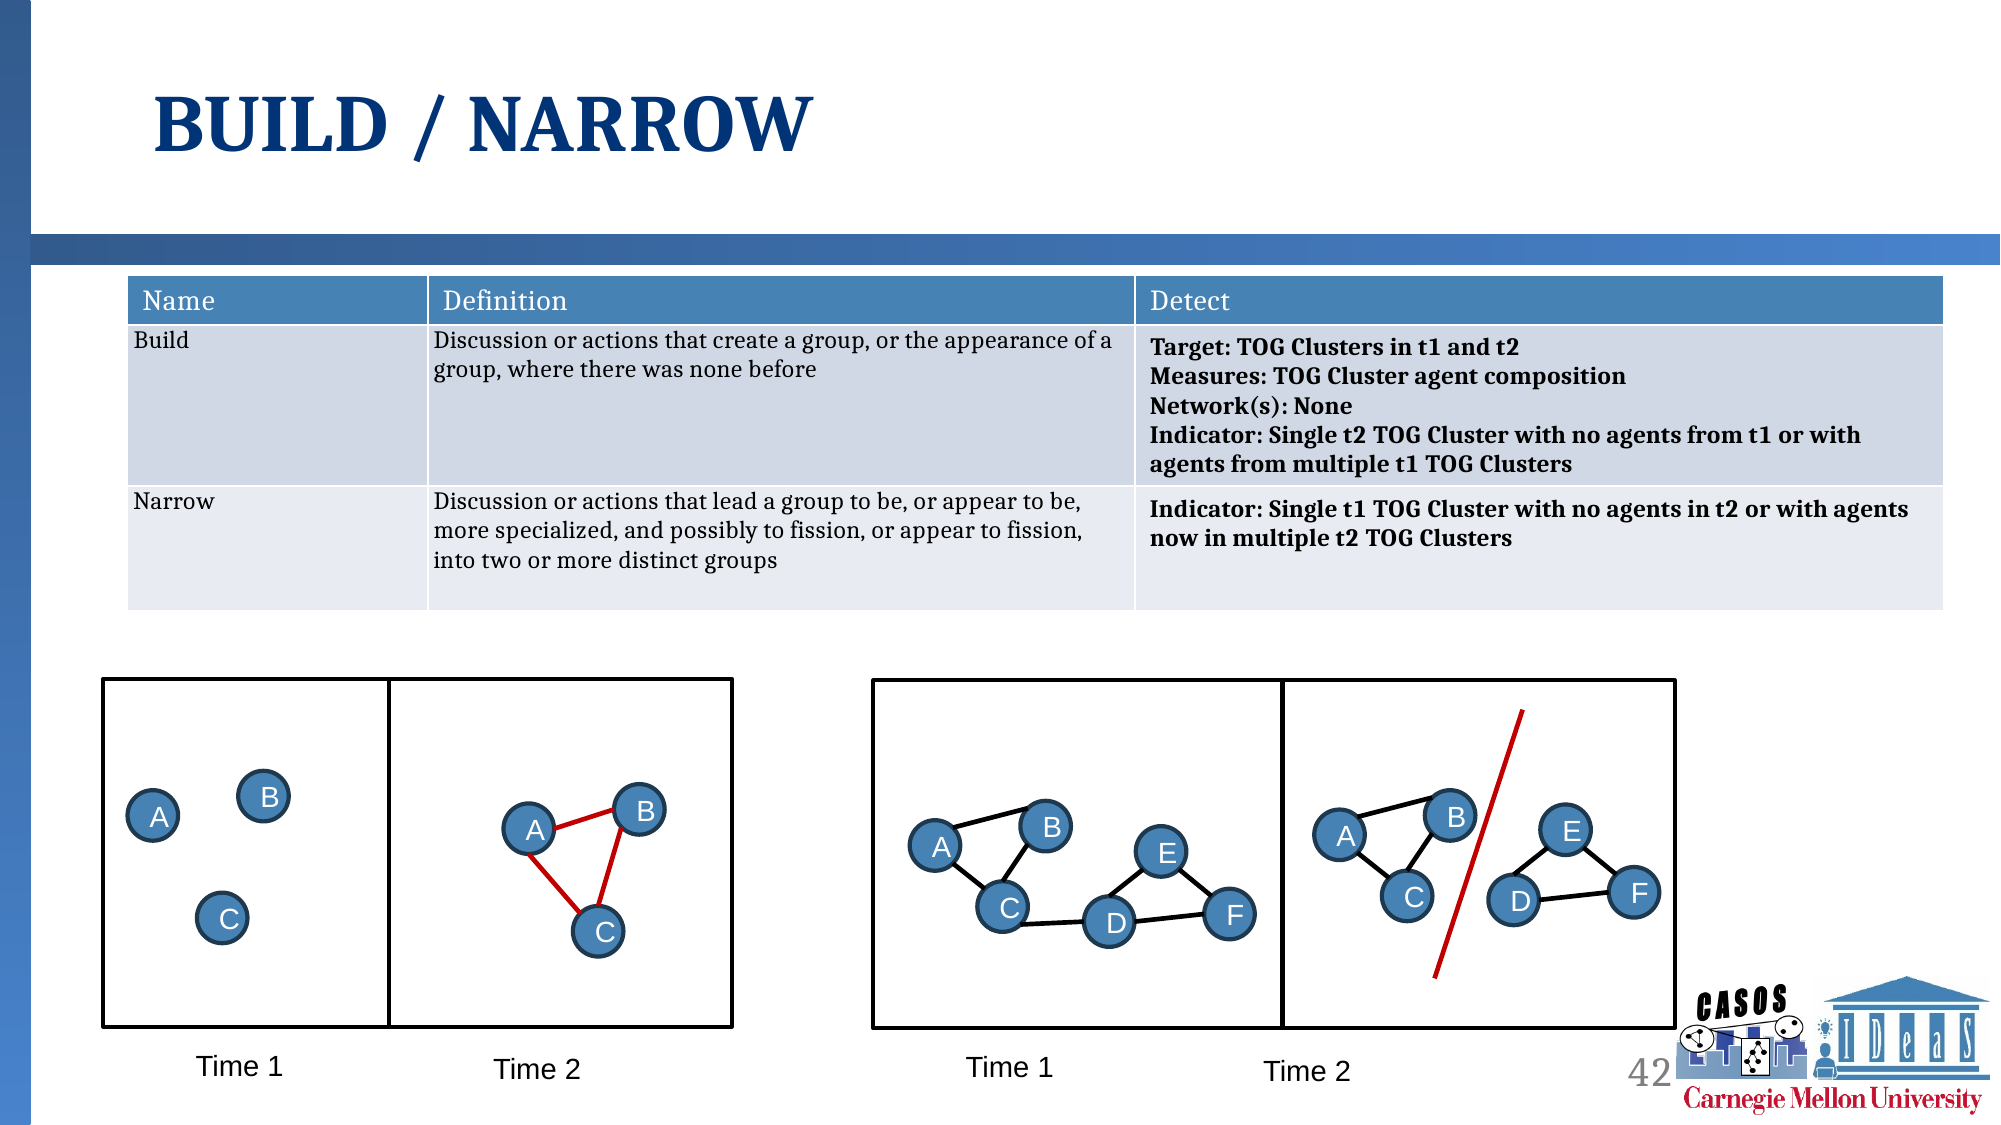

# BUILD / NARROW
| Name | Definition | Detect |
| --- | --- | --- |
| Build | Discussion or actions that create a group, or the appearance of a group, where there was none before | Target: TOG Clusters in t1 and t2 Measures: TOG Cluster agent composition Network(s): None Indicator: Single t2 TOG Cluster with no agents from t1 or with agents from multiple t1 TOG Clusters |
| Narrow | Discussion or actions that lead a group to be, or appear to be, more specialized, and possibly to fission, or appear to fission, into two or more distinct groups | Indicator: Single t1 TOG Cluster with no agents in t2 or with agents now in multiple t2 TOG Clusters |

B
B
A
B
B
A
E
A
A
E
F
C
D
C
F
C
D
C
Time 1
42
Time 1
Time 2
Time 2